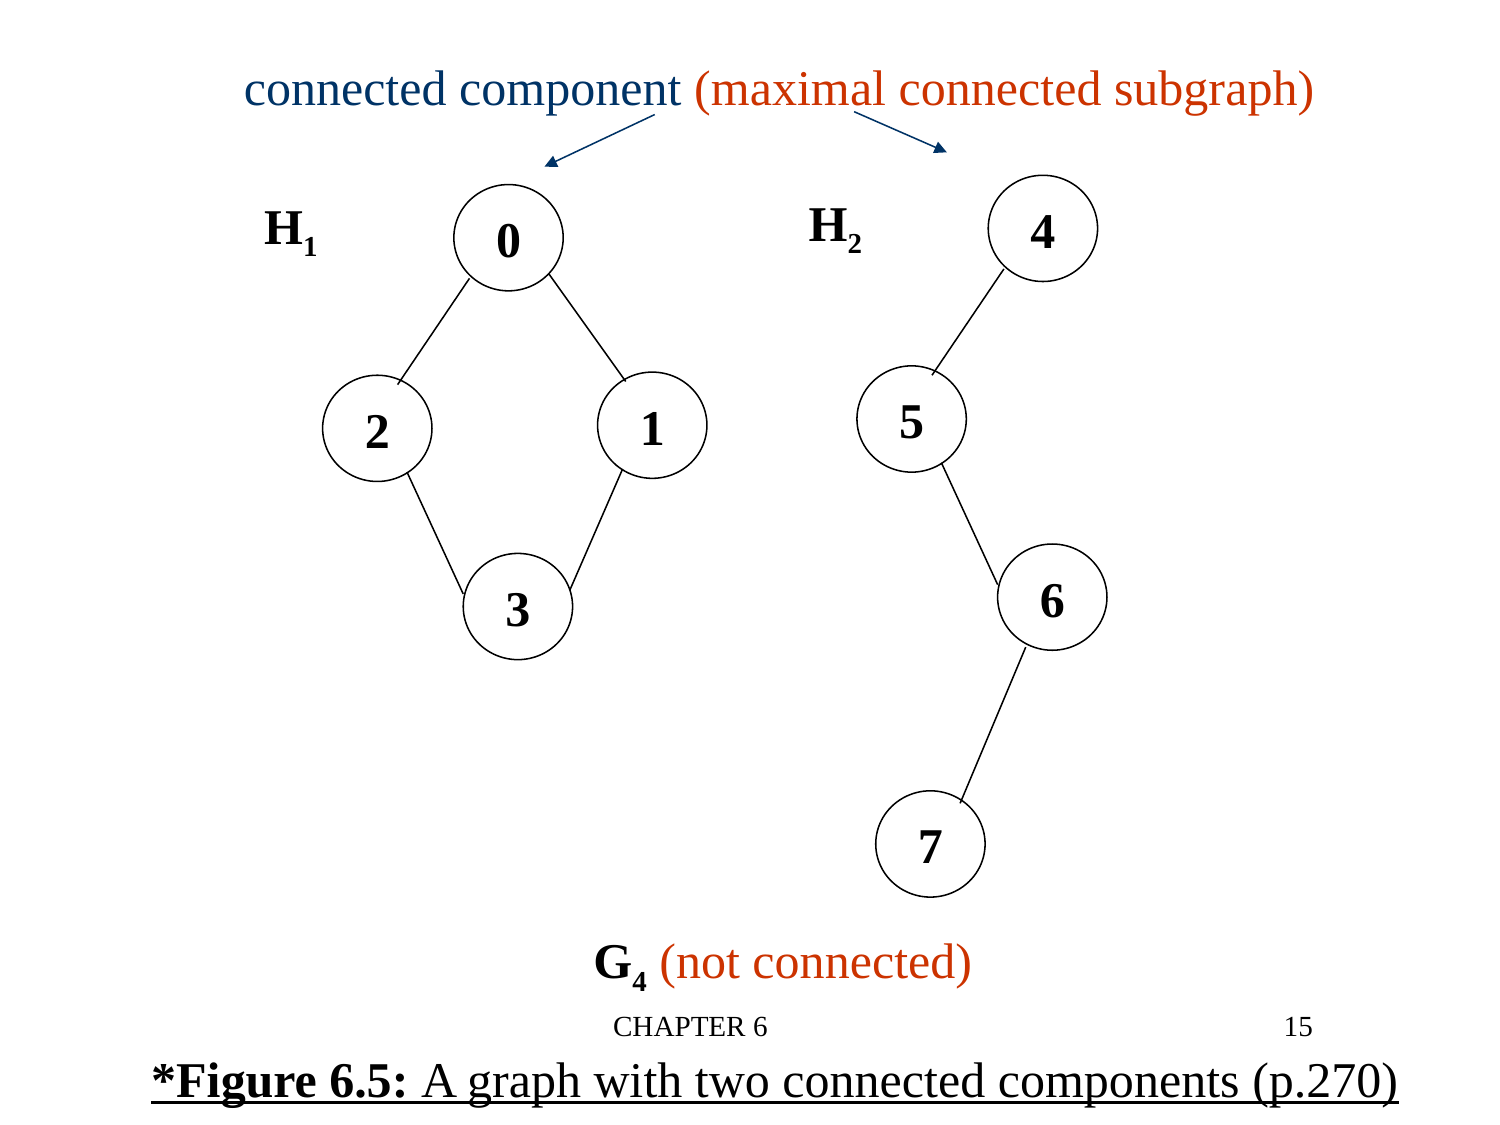

connected component (maximal connected subgraph)

4

5

6
0

2

3
H2
H1

1

7
G4 (not connected)
CHAPTER 6
15
*Figure 6.5: A graph with two connected components (p.270)